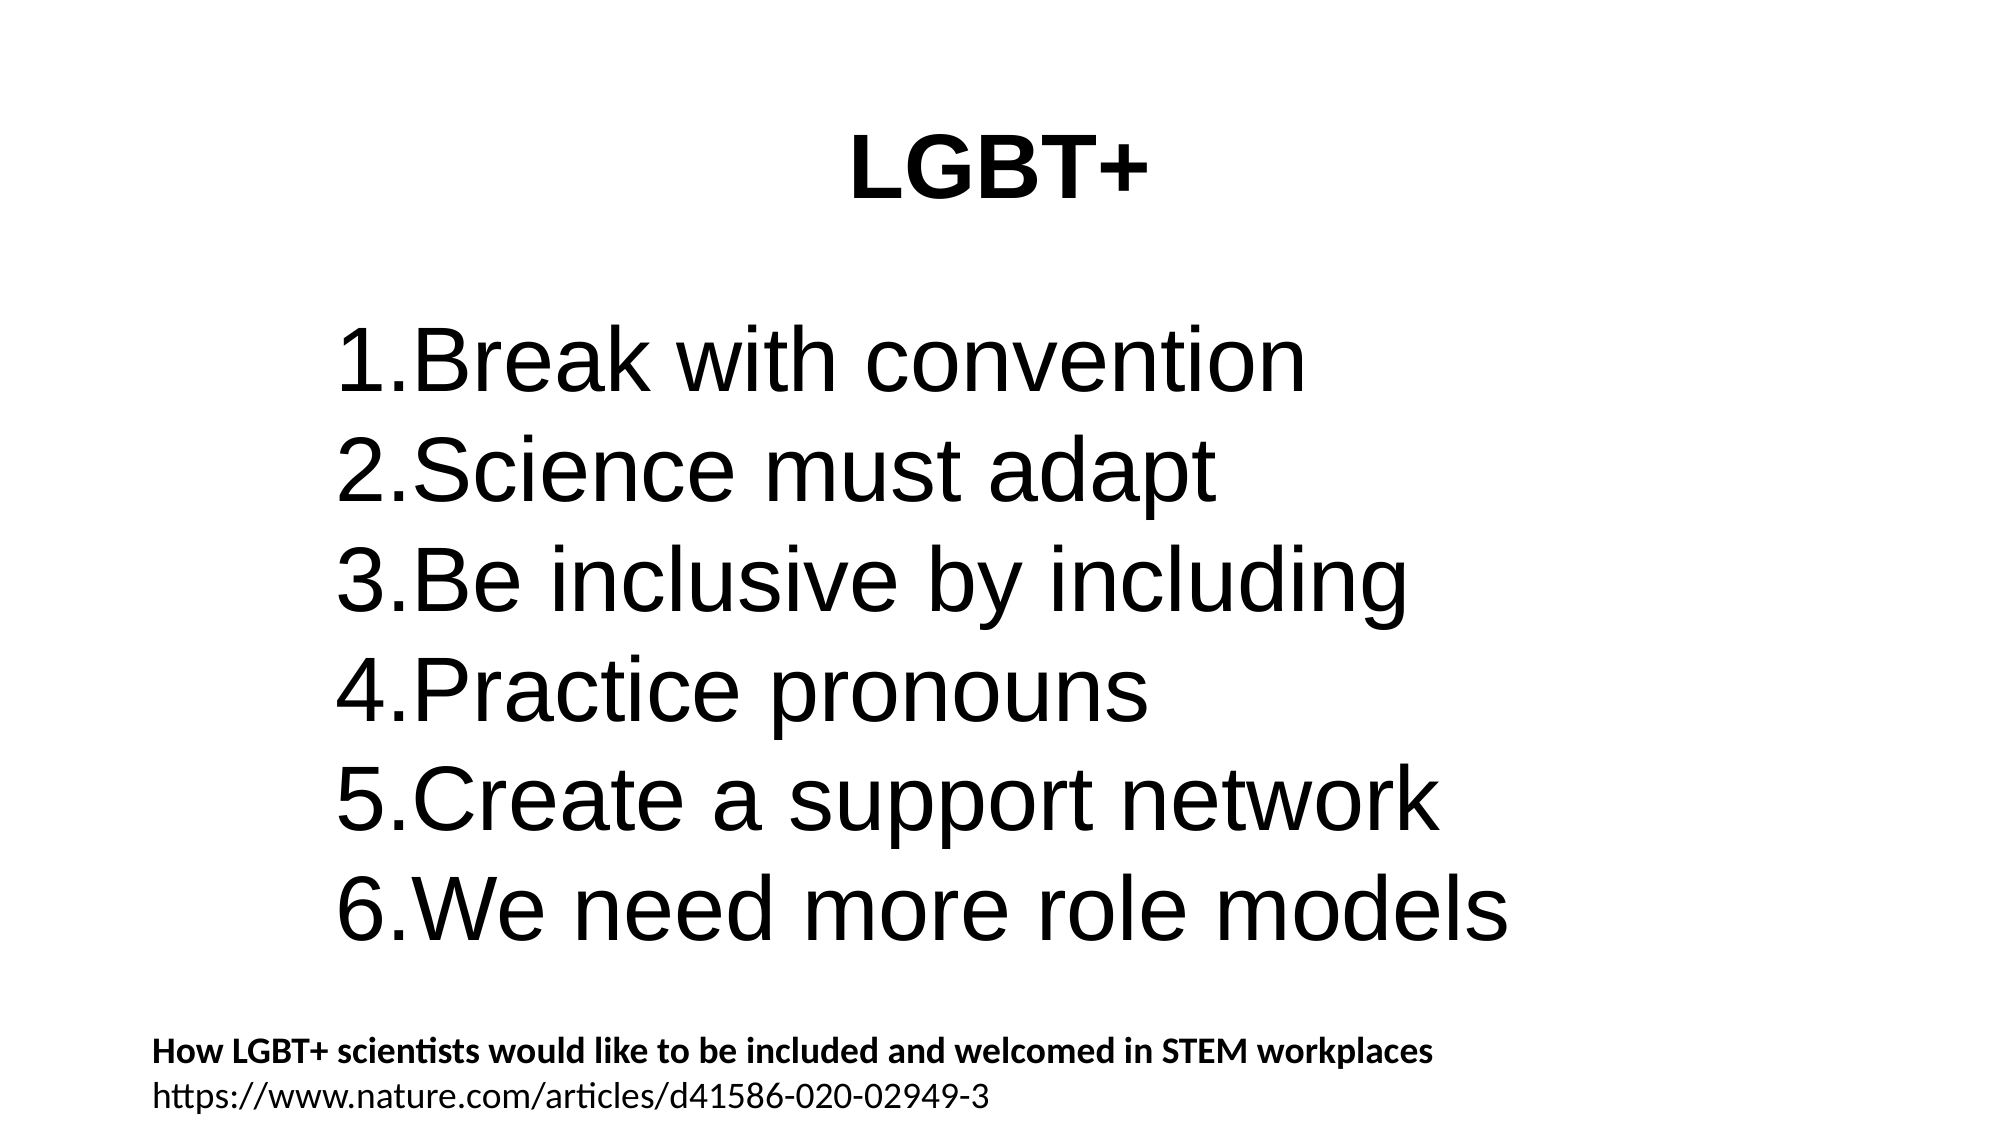

LGBT+
Break with convention
Science must adapt
Be inclusive by including
Practice pronouns
Create a support network
We need more role models
How LGBT+ scientists would like to be included and welcomed in STEM workplaces
https://www.nature.com/articles/d41586-020-02949-3